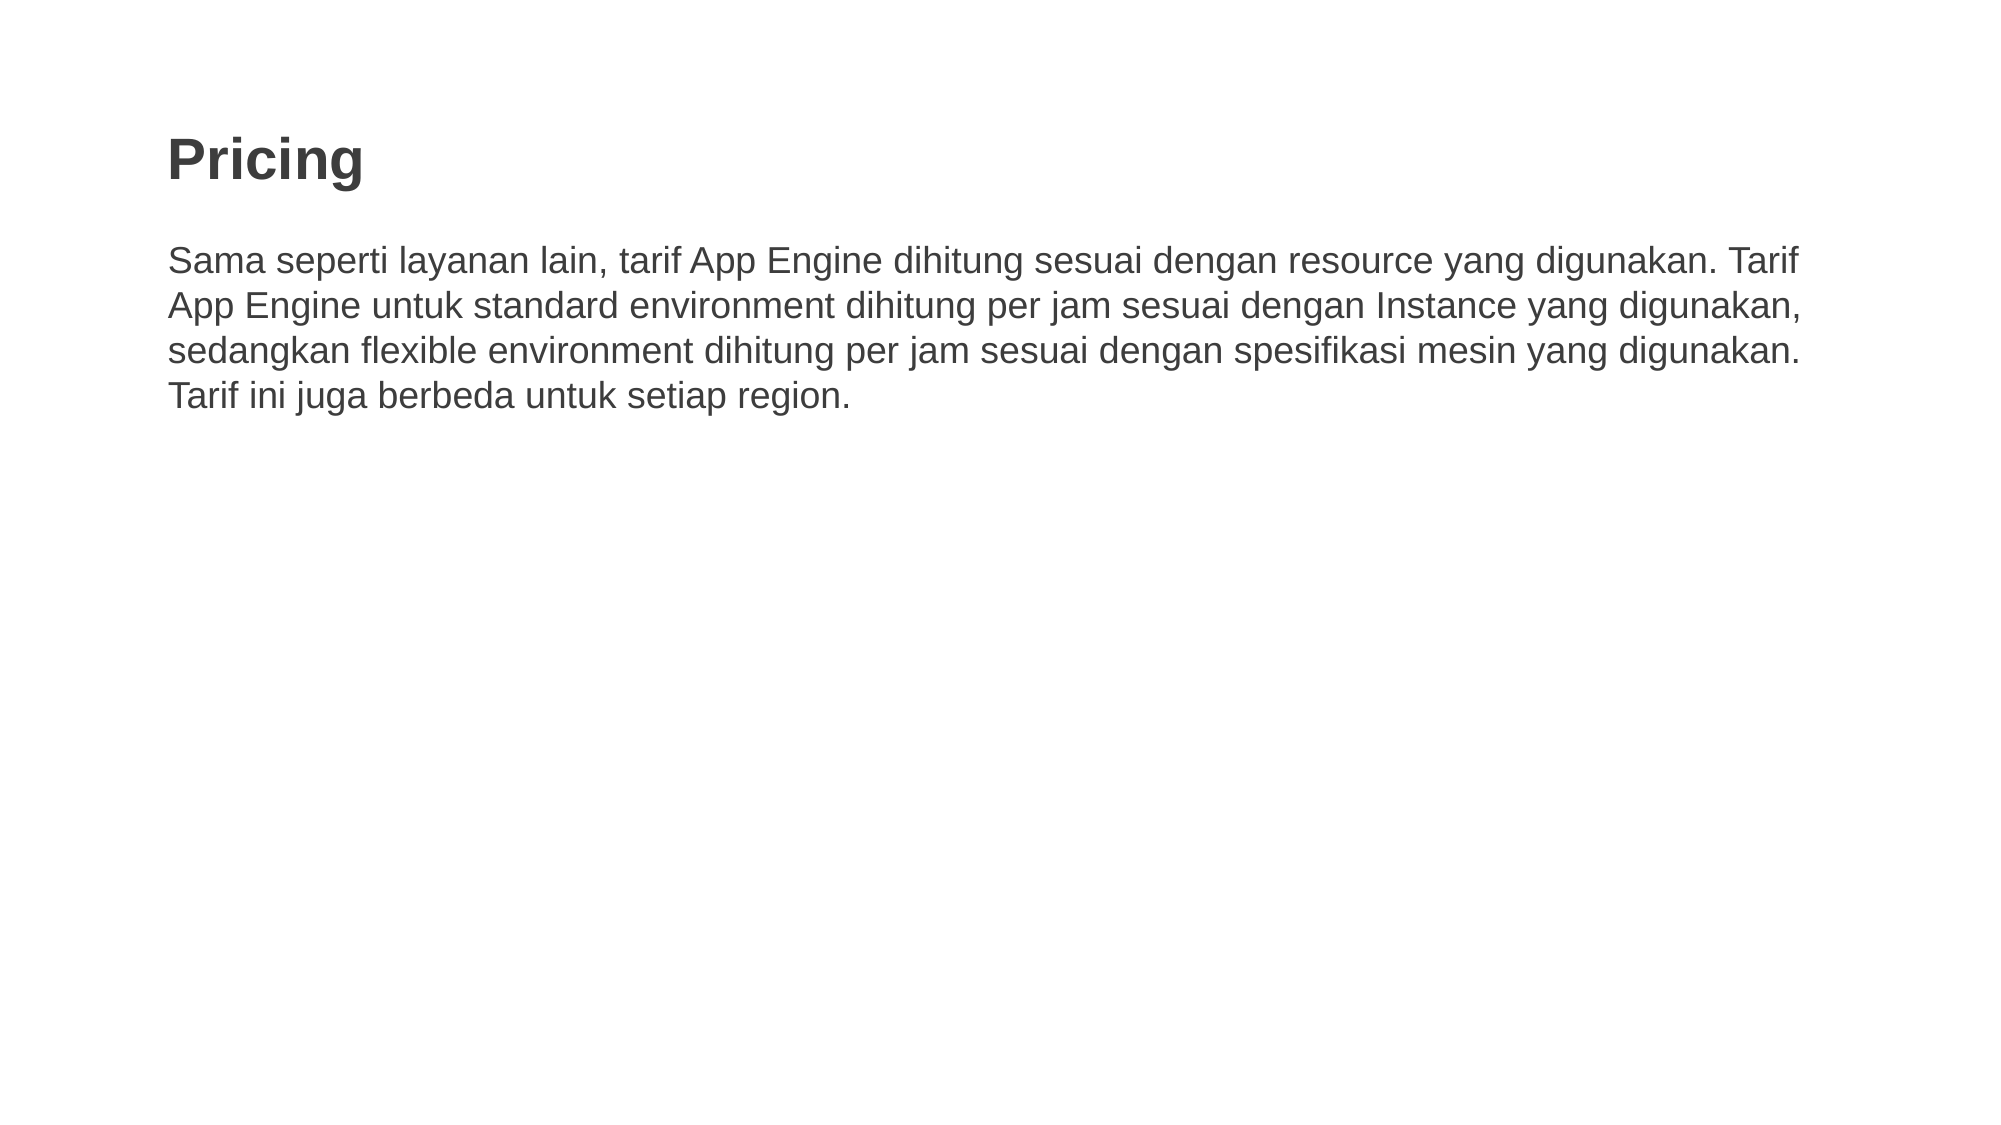

Pricing

Sama seperti layanan lain, tarif App Engine dihitung sesuai dengan resource yang digunakan. Tarif App Engine untuk standard environment dihitung per jam sesuai dengan Instance yang digunakan, sedangkan flexible environment dihitung per jam sesuai dengan spesifikasi mesin yang digunakan. Tarif ini juga berbeda untuk setiap region.